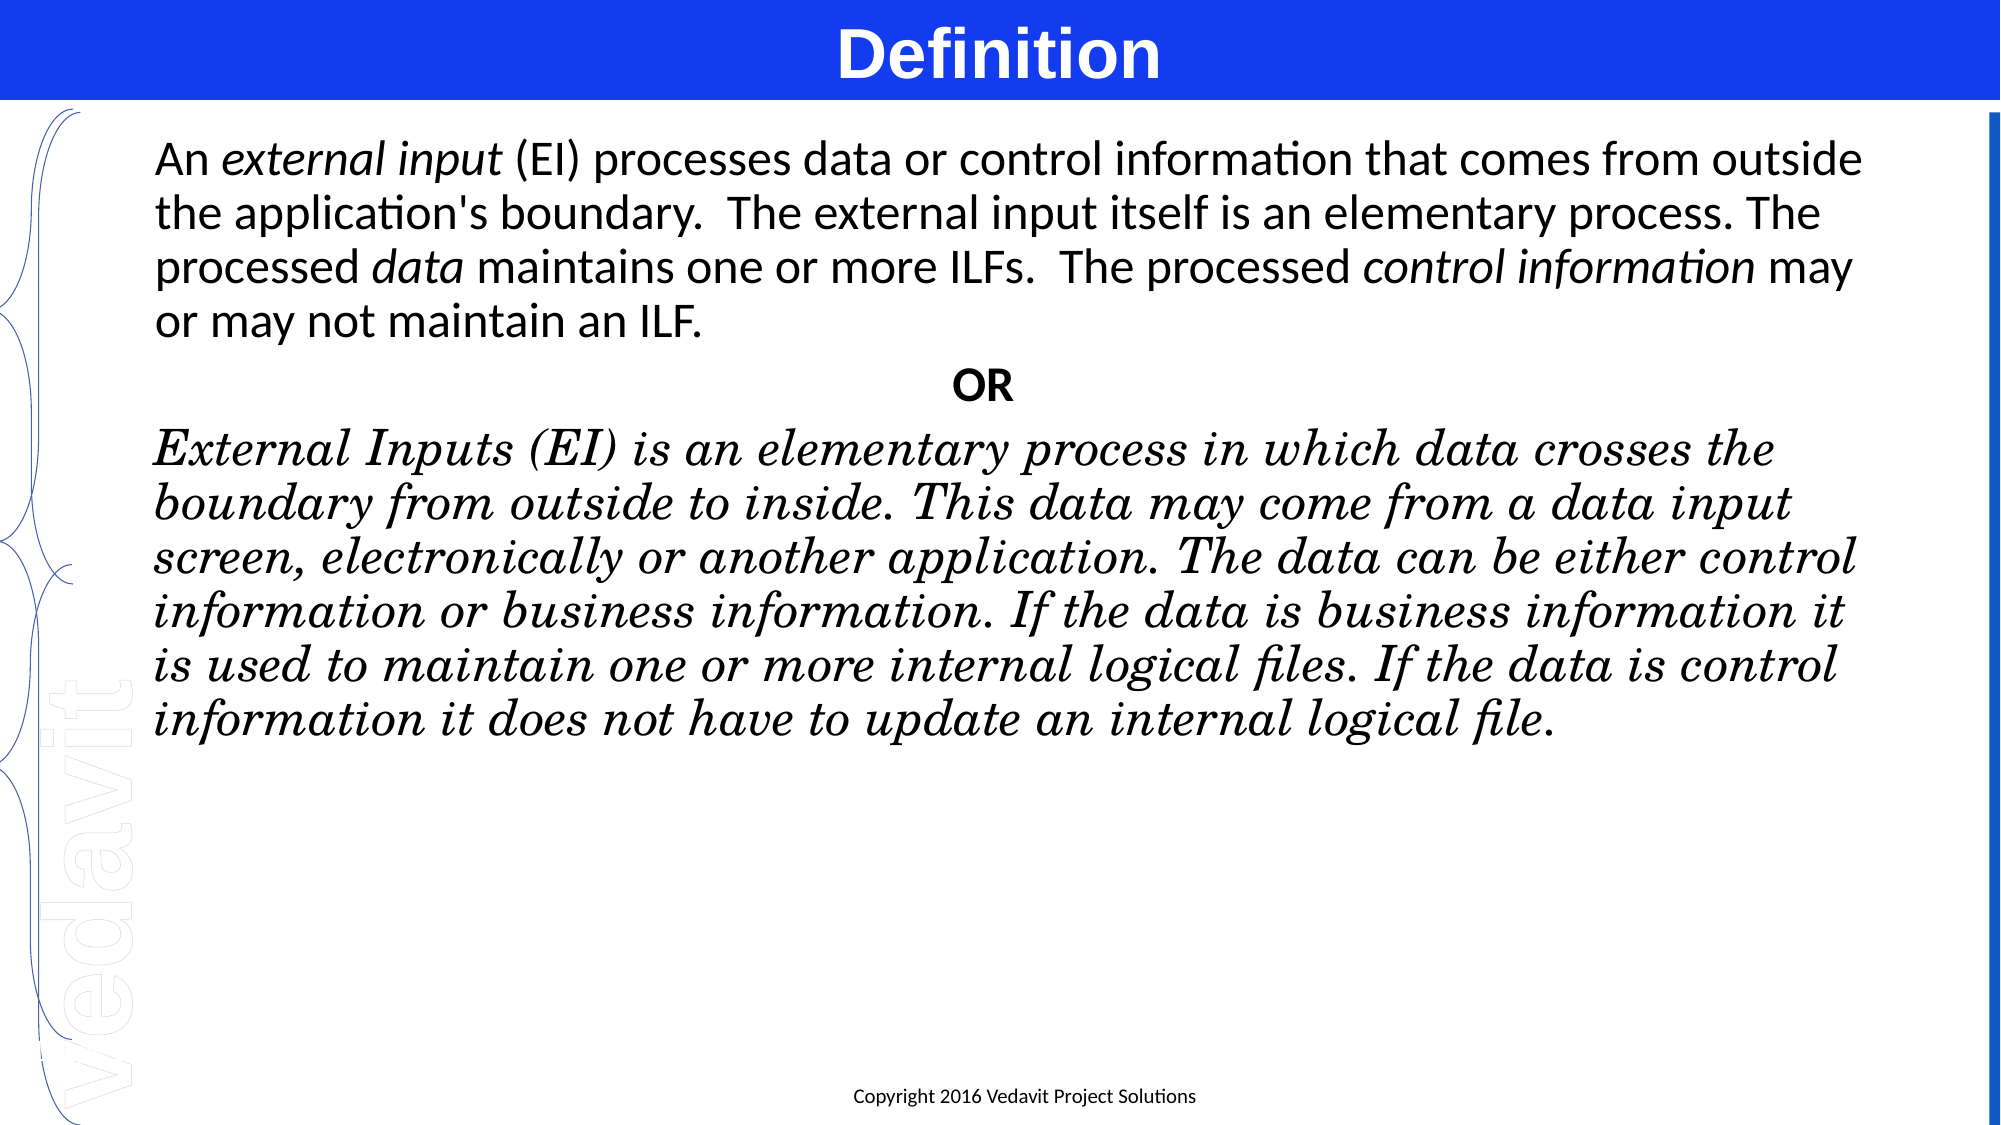

# Definition

	An external input (EI) processes data or control information that comes from outside the application's boundary.  The external input itself is an elementary process. The processed data maintains one or more ILFs.  The processed control information may or may not maintain an ILF.
OR
	External Inputs (EI) is an elementary process in which data crosses the boundary from outside to inside. This data may come from a data input screen, electronically or another application. The data can be either control information or business information. If the data is business information it is used to maintain one or more internal logical files. If the data is control information it does not have to update an internal logical file.
01-Apr-16
Slide #